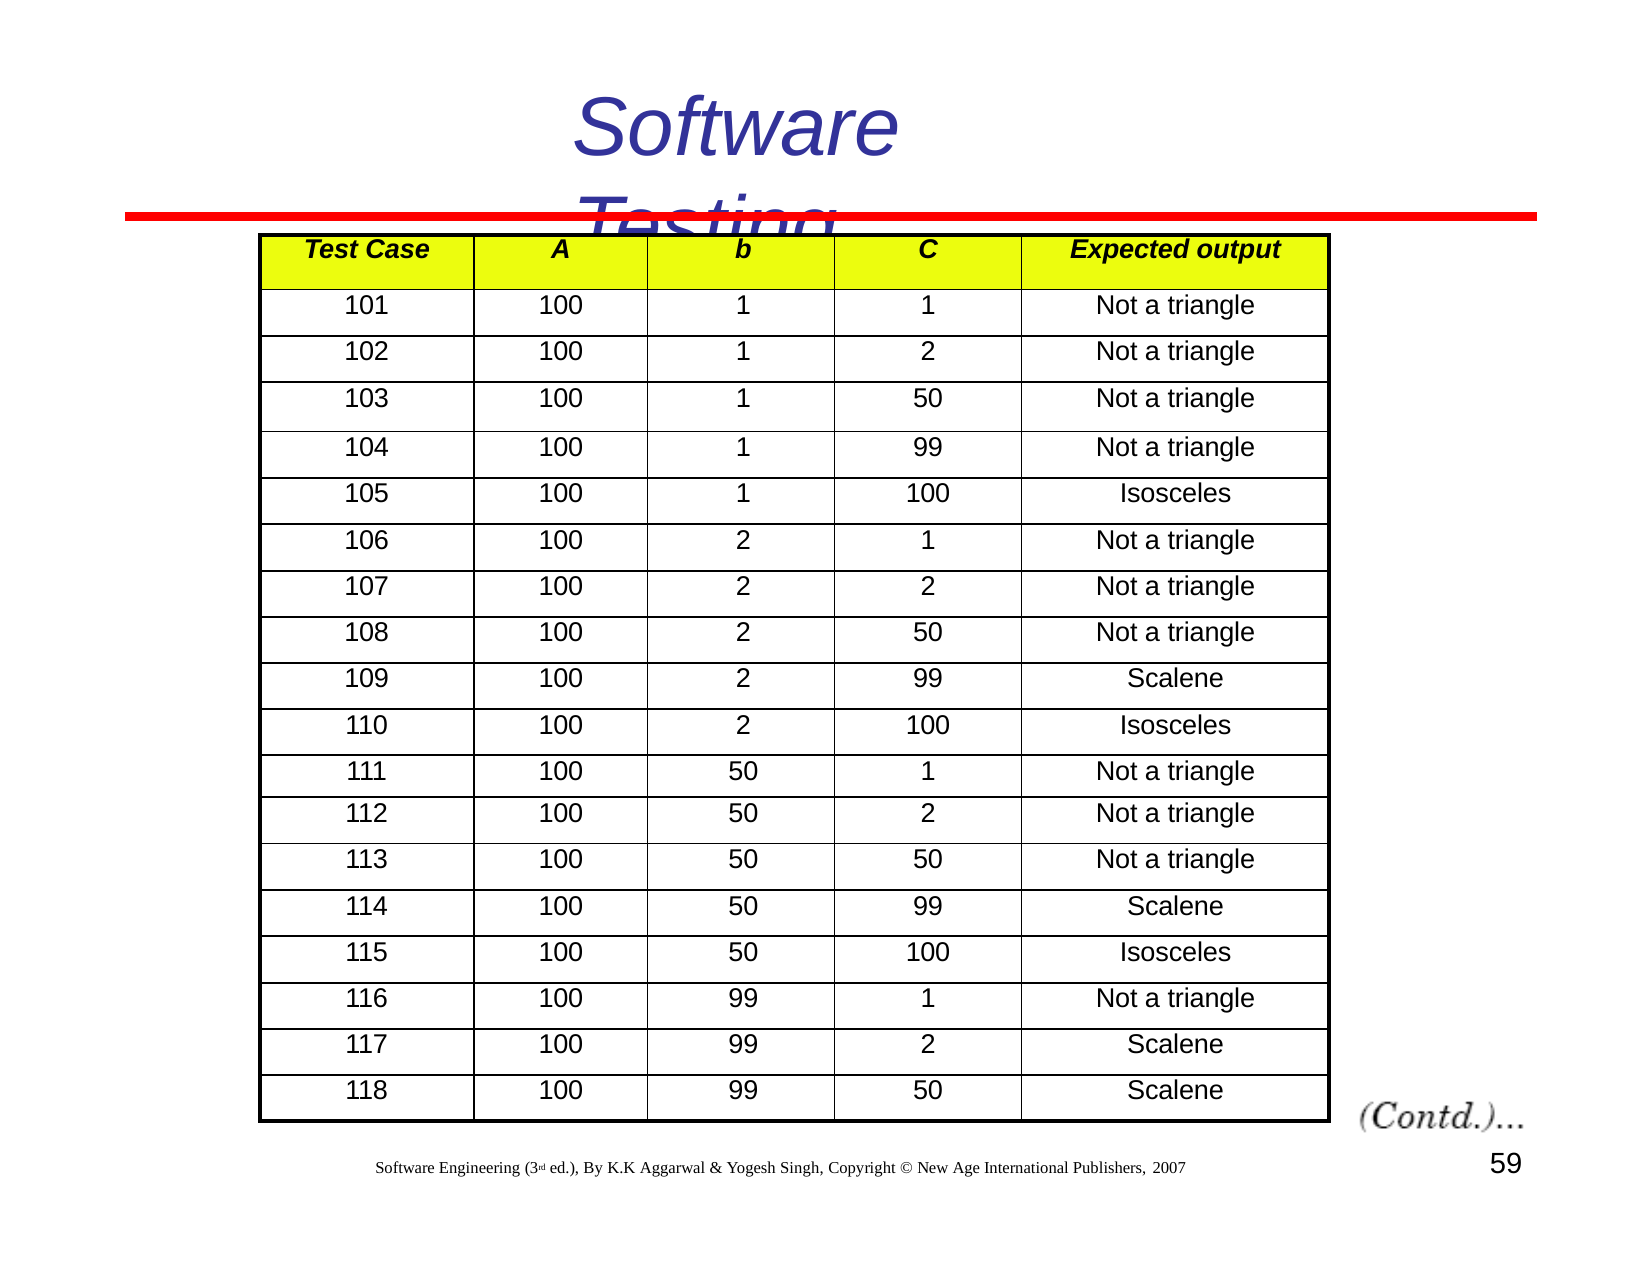

# Software Testing

| Test Case | A | b | C | Expected output |
| --- | --- | --- | --- | --- |
| 101 | 100 | 1 | 1 | Not a triangle |
| 102 | 100 | 1 | 2 | Not a triangle |
| 103 | 100 | 1 | 50 | Not a triangle |
| 104 | 100 | 1 | 99 | Not a triangle |
| 105 | 100 | 1 | 100 | Isosceles |
| 106 | 100 | 2 | 1 | Not a triangle |
| 107 | 100 | 2 | 2 | Not a triangle |
| 108 | 100 | 2 | 50 | Not a triangle |
| 109 | 100 | 2 | 99 | Scalene |
| 110 | 100 | 2 | 100 | Isosceles |
| 111 | 100 | 50 | 1 | Not a triangle |
| 112 | 100 | 50 | 2 | Not a triangle |
| 113 | 100 | 50 | 50 | Not a triangle |
| 114 | 100 | 50 | 99 | Scalene |
| 115 | 100 | 50 | 100 | Isosceles |
| 116 | 100 | 99 | 1 | Not a triangle |
| 117 | 100 | 99 | 2 | Scalene |
| 118 | 100 | 99 | 50 | Scalene |

59
Software Engineering (3rd  ed.), By K.K Aggarwal & Yogesh Singh, Copyright © New Age International Publishers, 2007